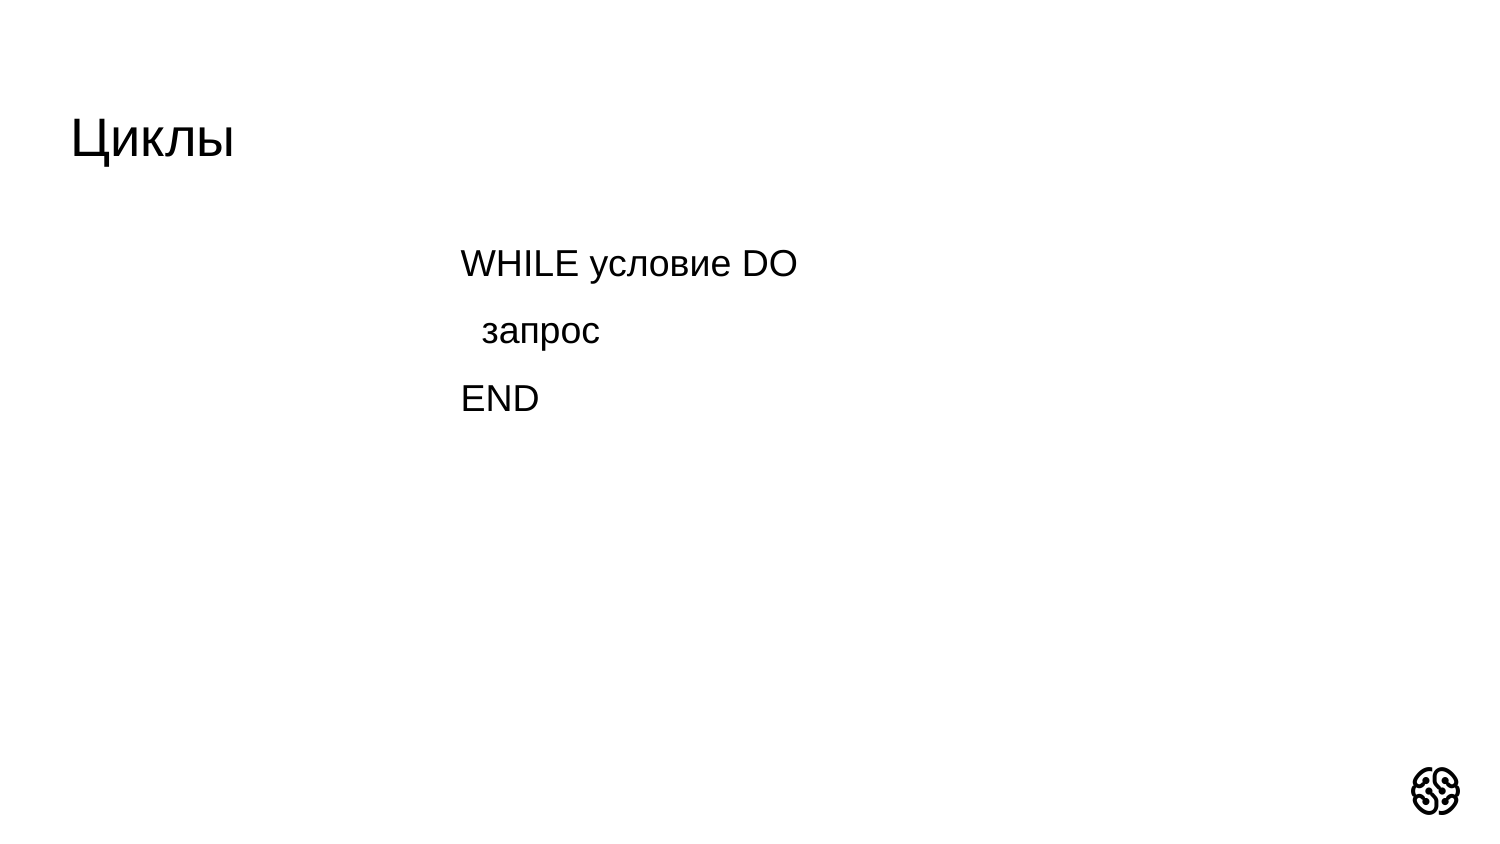

# Циклы
WHILE условие DO
  запрос
END